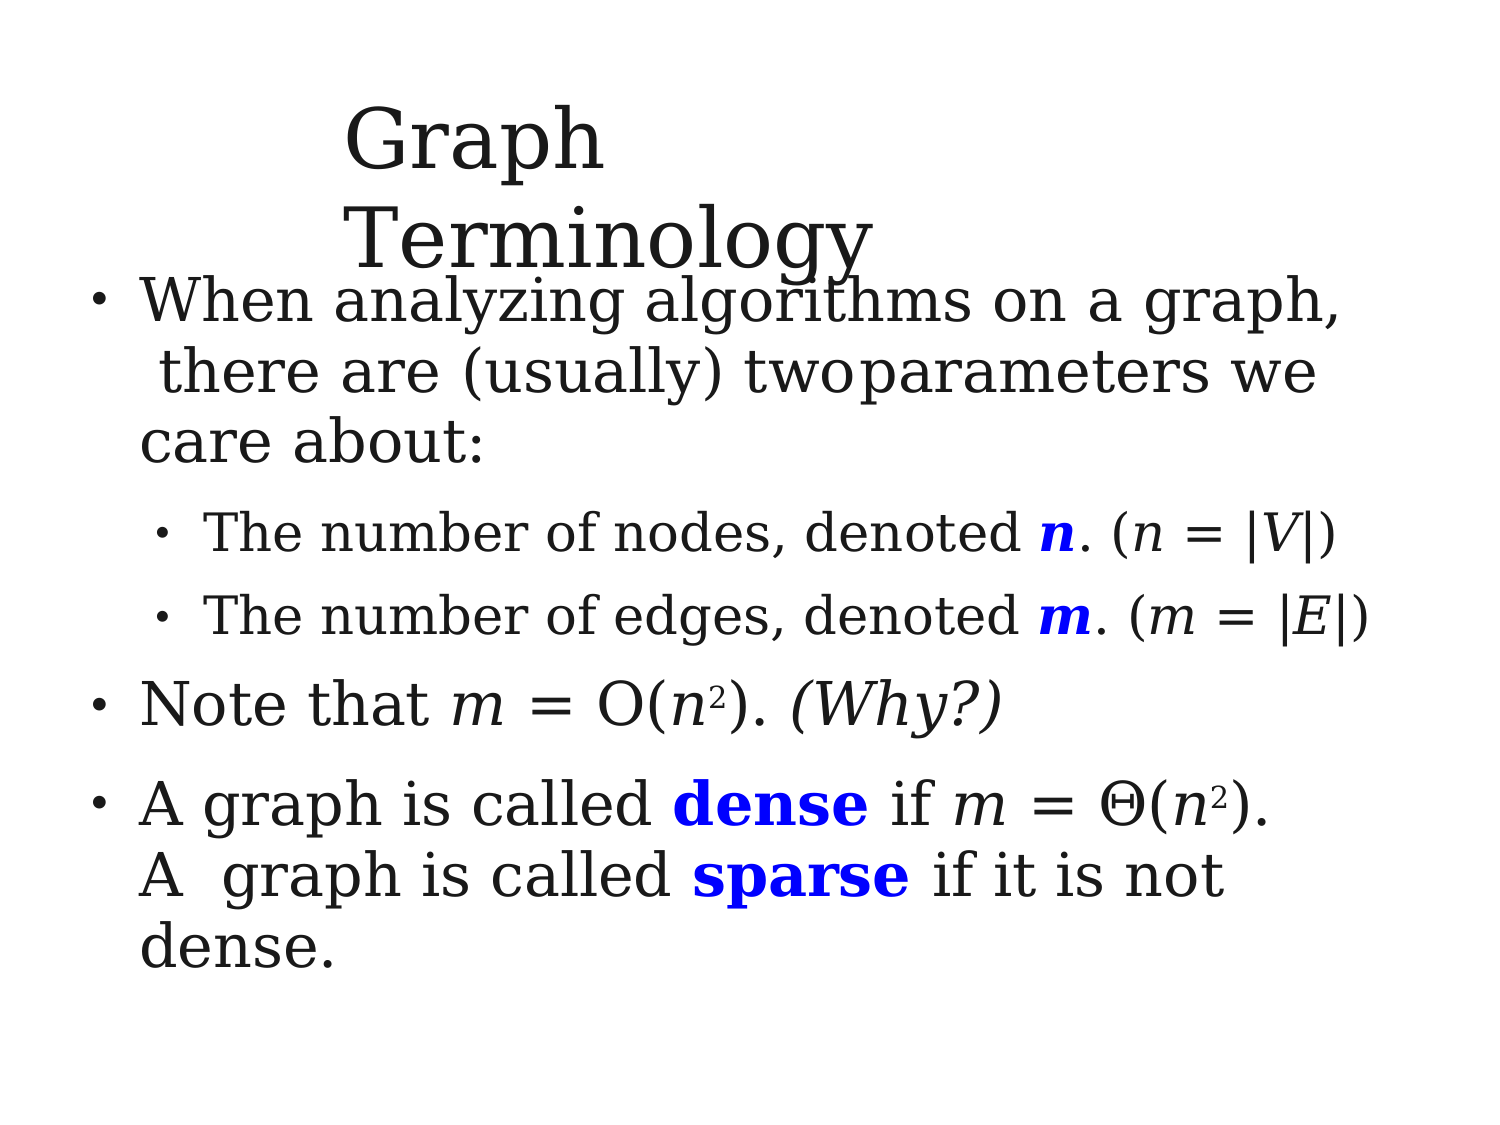

# Graph	Terminology
When analyzing algorithms on a graph,  there are (usually) two	parameters we  care about:
●
The number of nodes, denoted n. (n = |V|)  The number of edges, denoted m. (m = |E|)
●
●
Note that m = O(n2). (Why?)
A graph is called dense if m = Θ(n2).	A  graph is called sparse if it is not dense.
●
●